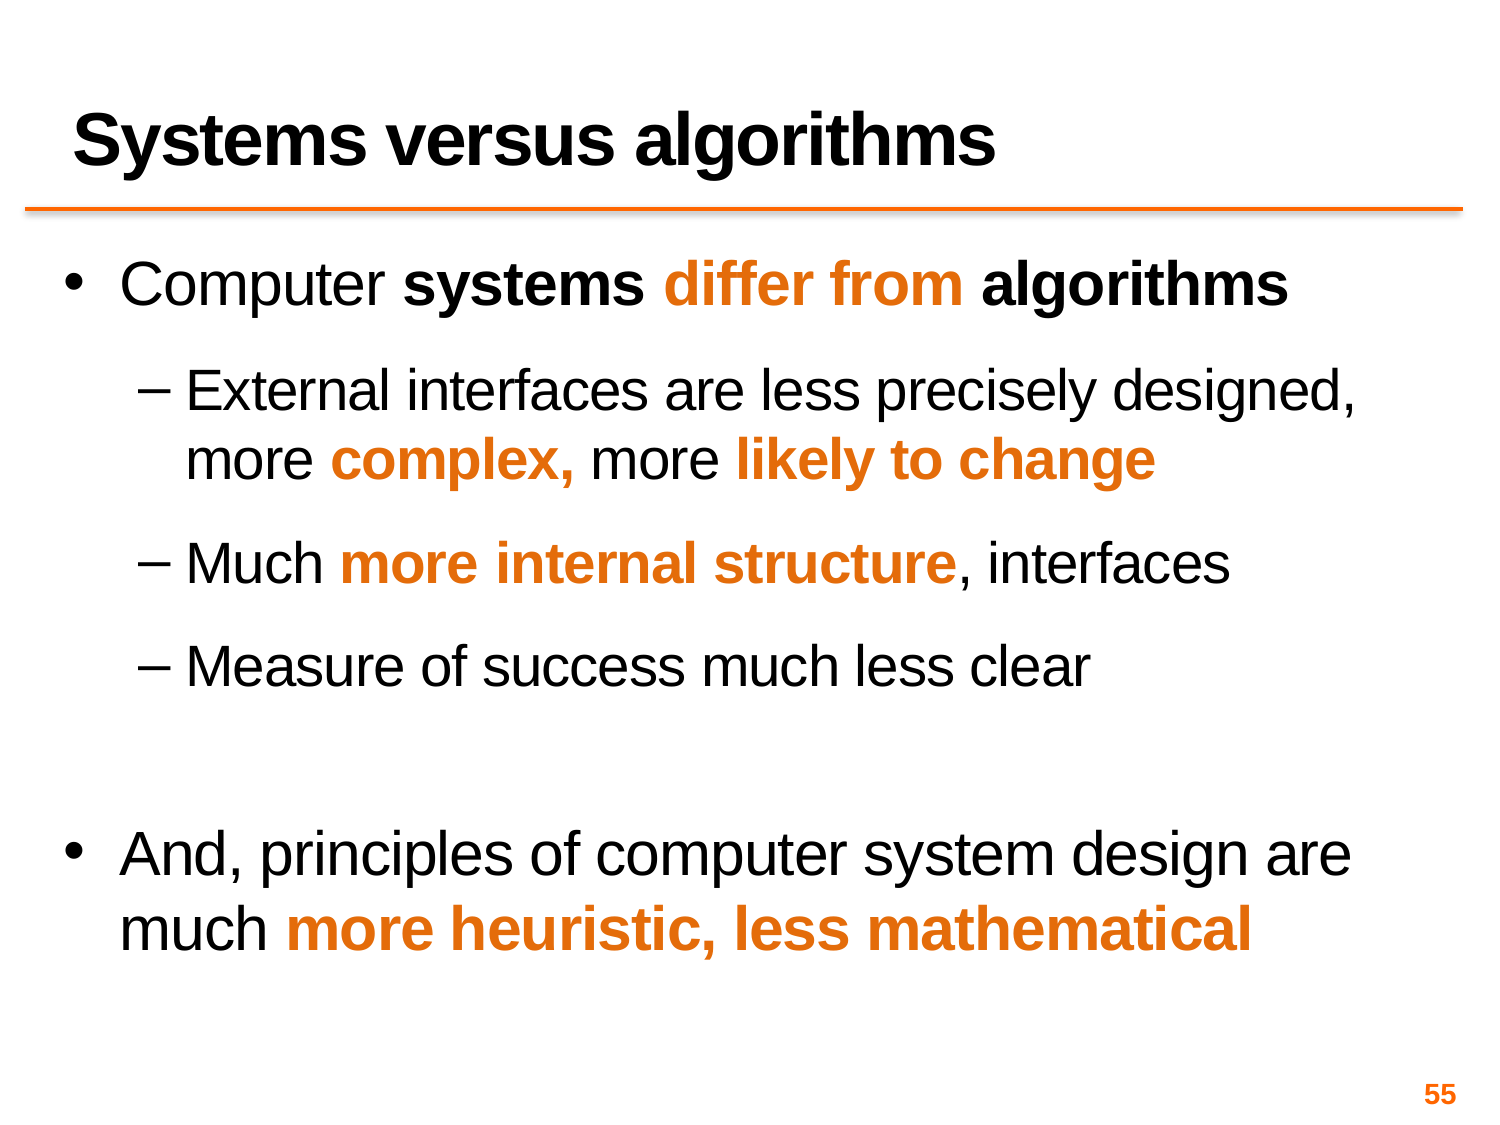

# Systems versus algorithms
Computer systems differ from algorithms
External interfaces are less precisely designed, more complex, more likely to change
Much more internal structure, interfaces
Measure of success much less clear

And, principles of computer system design are much more heuristic, less mathematical

55